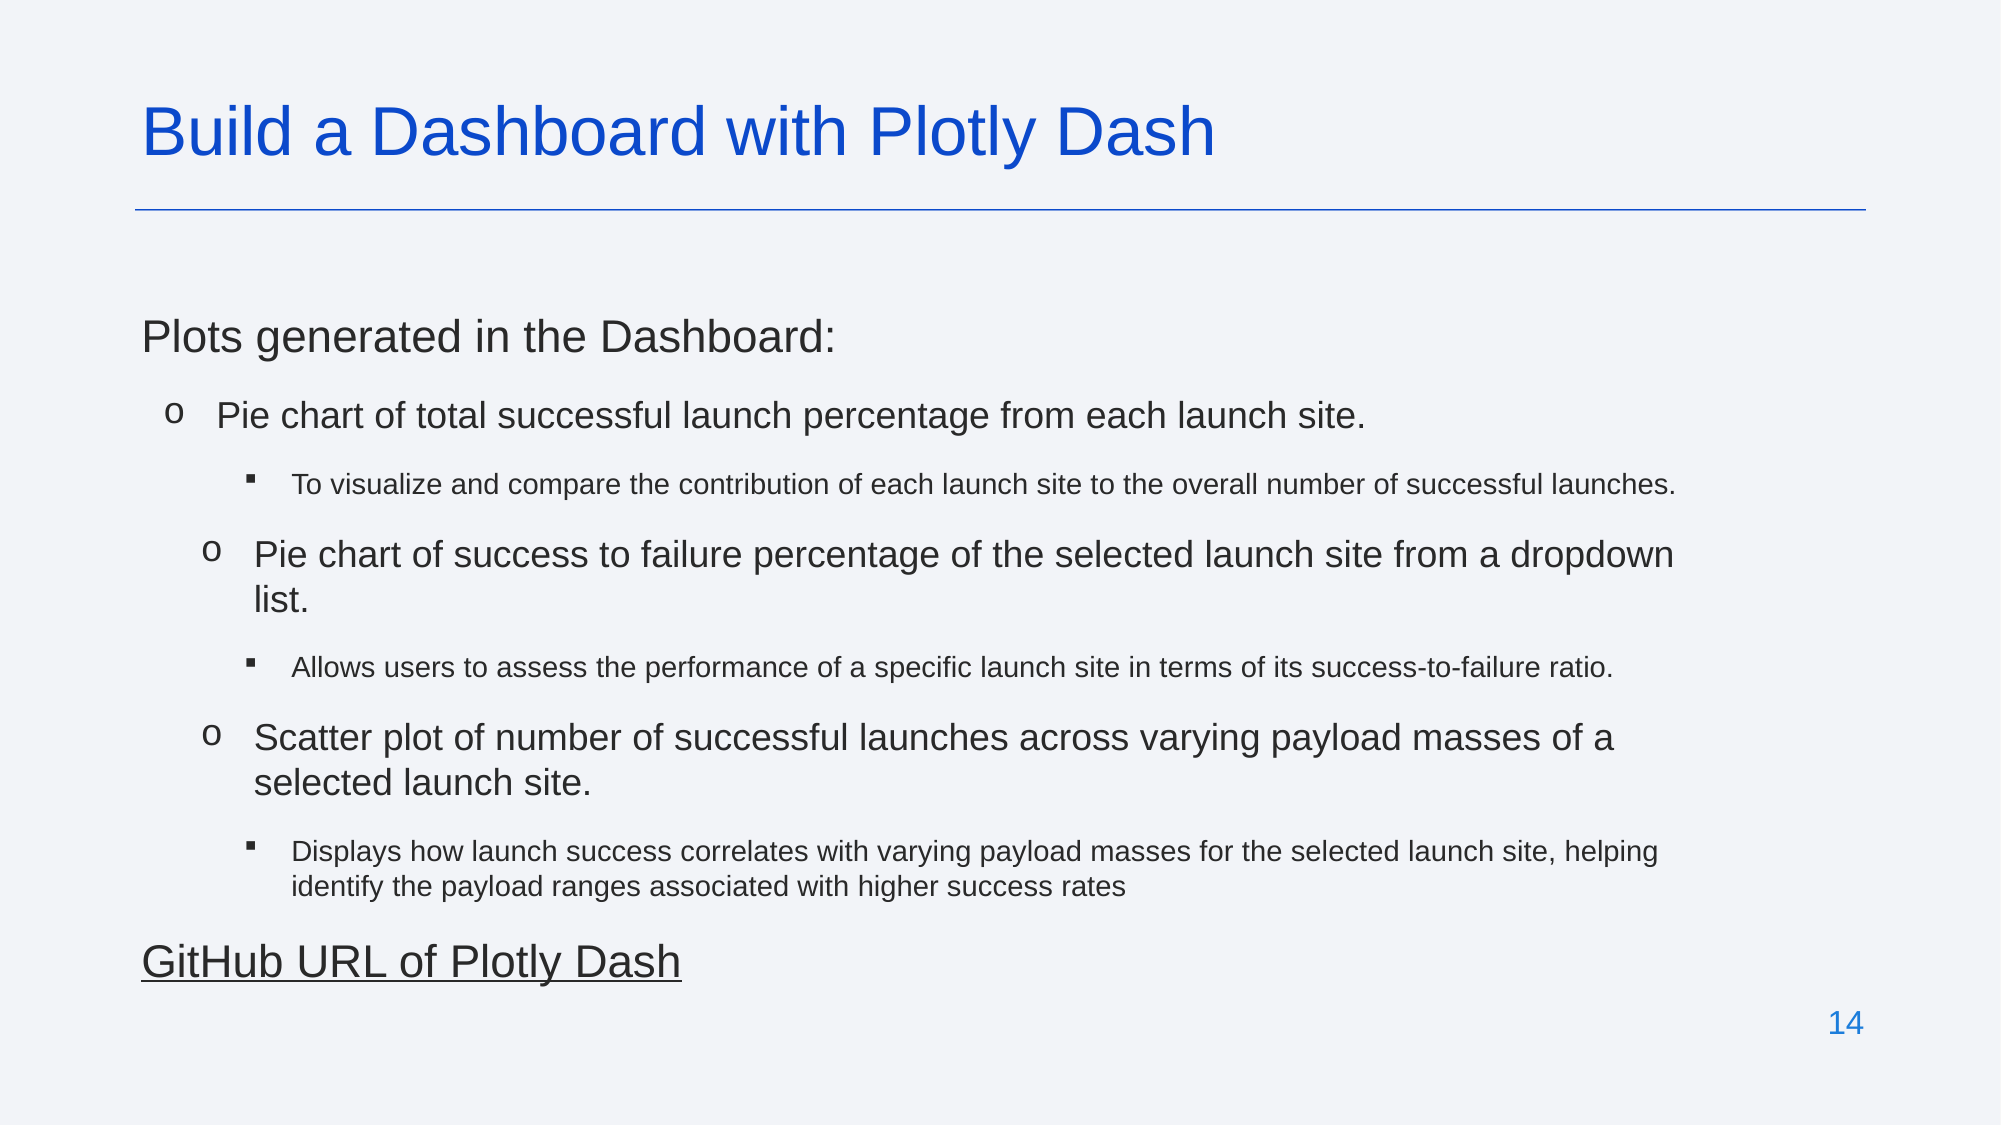

Build a Dashboard with Plotly Dash
Plots generated in the Dashboard:
Pie chart of total successful launch percentage from each launch site.
To visualize and compare the contribution of each launch site to the overall number of successful launches.
Pie chart of success to failure percentage of the selected launch site from a dropdown list.
Allows users to assess the performance of a specific launch site in terms of its success-to-failure ratio.
Scatter plot of number of successful launches across varying payload masses of a selected launch site.
Displays how launch success correlates with varying payload masses for the selected launch site, helping identify the payload ranges associated with higher success rates
GitHub URL of Plotly Dash
14